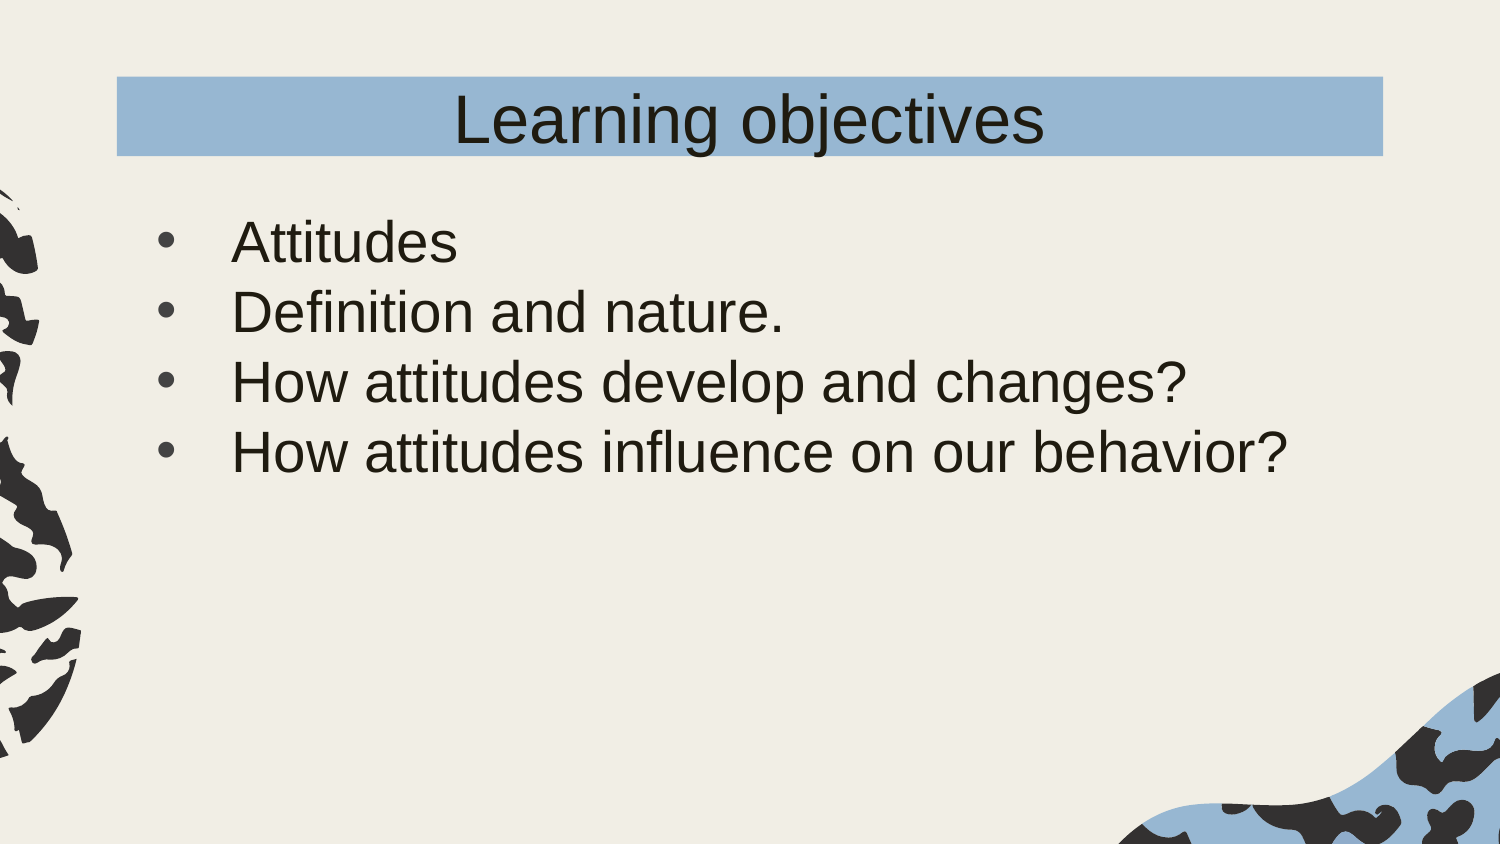

# Learning objectives
Attitudes
Definition and nature.
How attitudes develop and changes?
How attitudes influence on our behavior?